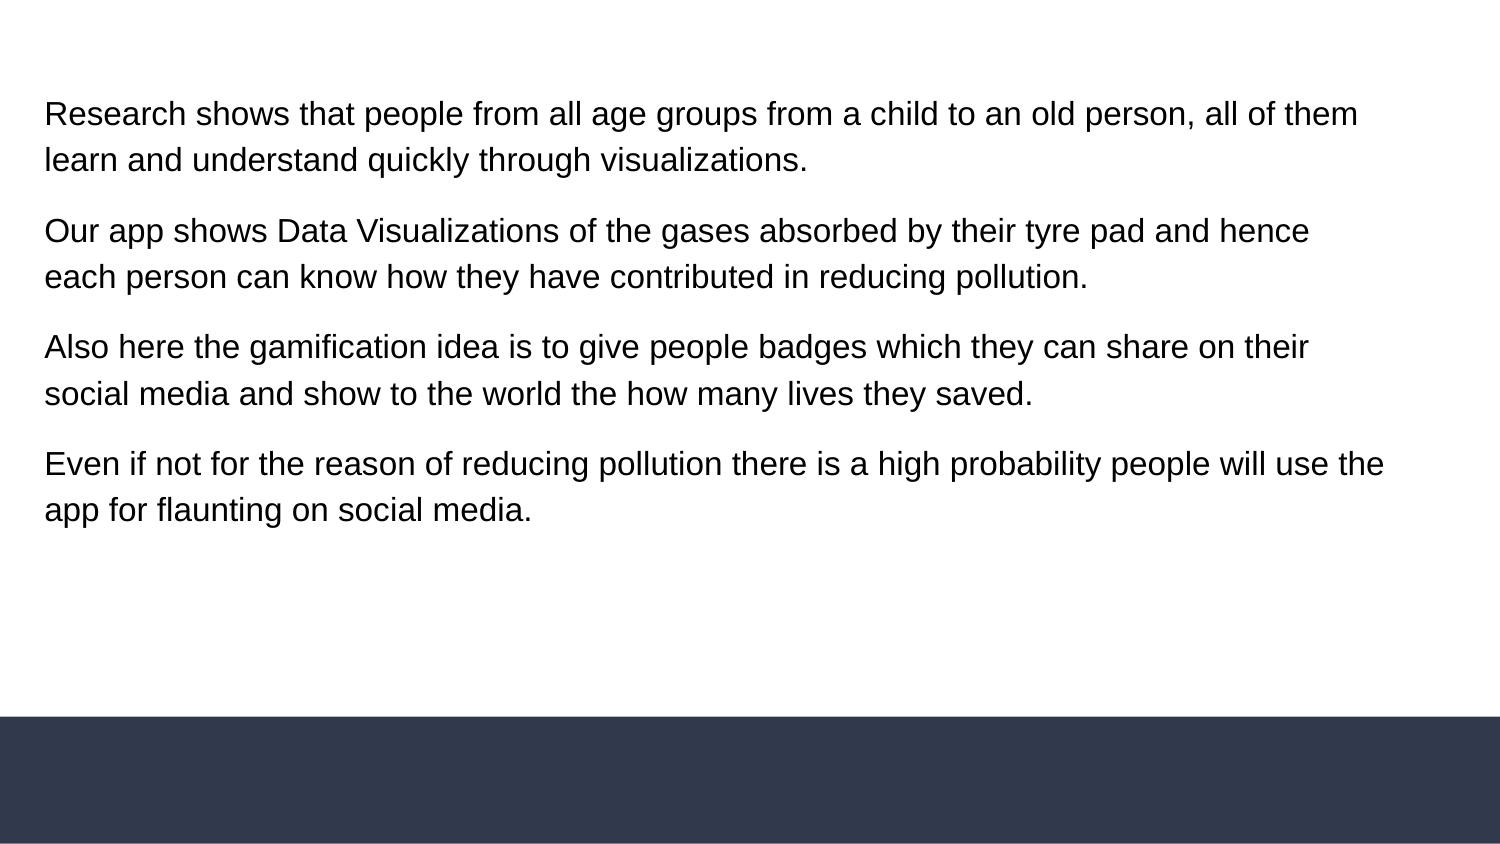

Research shows that people from all age groups from a child to an old person, all of them learn and understand quickly through visualizations.
Our app shows Data Visualizations of the gases absorbed by their tyre pad and hence each person can know how they have contributed in reducing pollution.
Also here the gamification idea is to give people badges which they can share on their social media and show to the world the how many lives they saved.
Even if not for the reason of reducing pollution there is a high probability people will use the app for flaunting on social media.